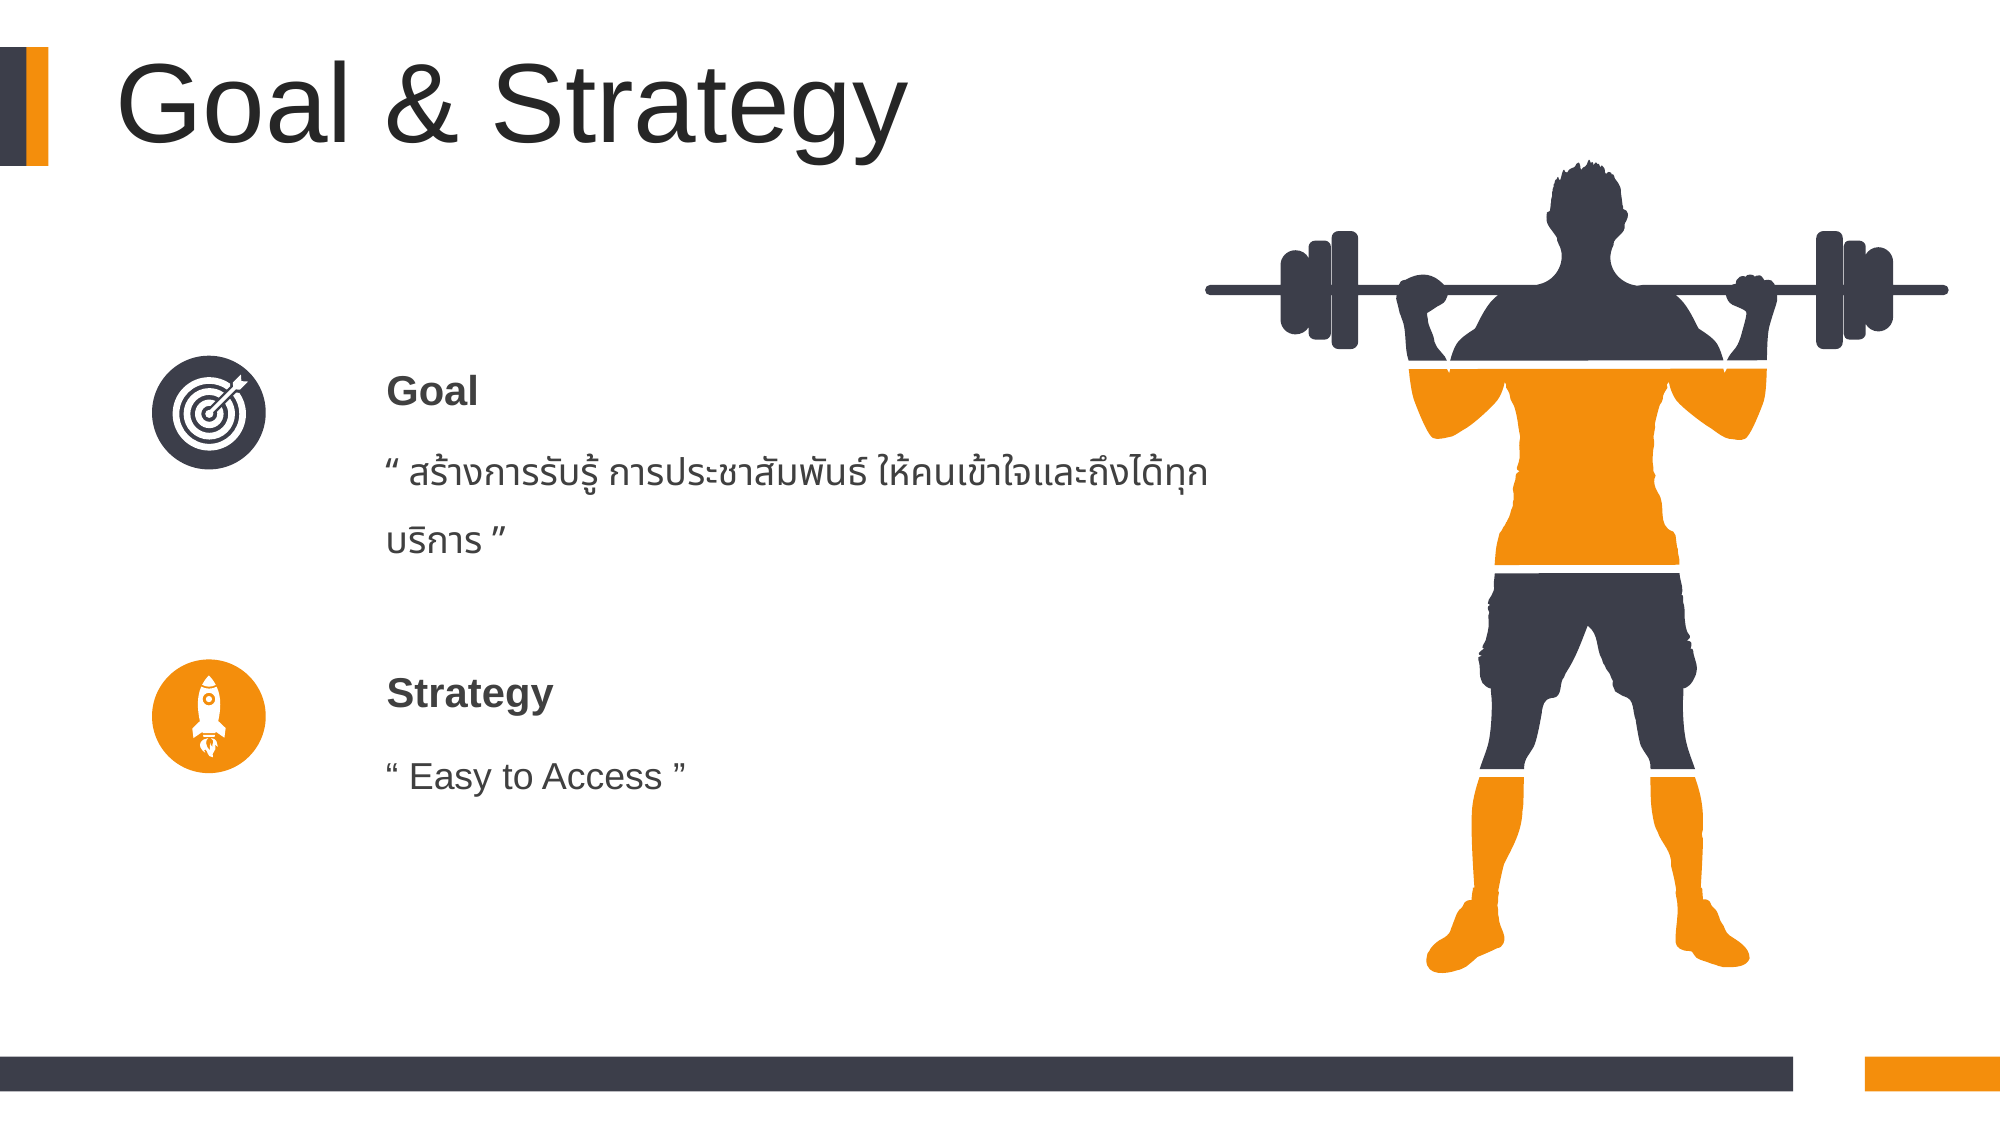

Goal & Strategy

Goal
“ สร้างการรับรู้ การประชาสัมพันธ์ ให้คนเข้าใจและถึงได้ทุกบริการ ”

Strategy
“ Easy to Access ”